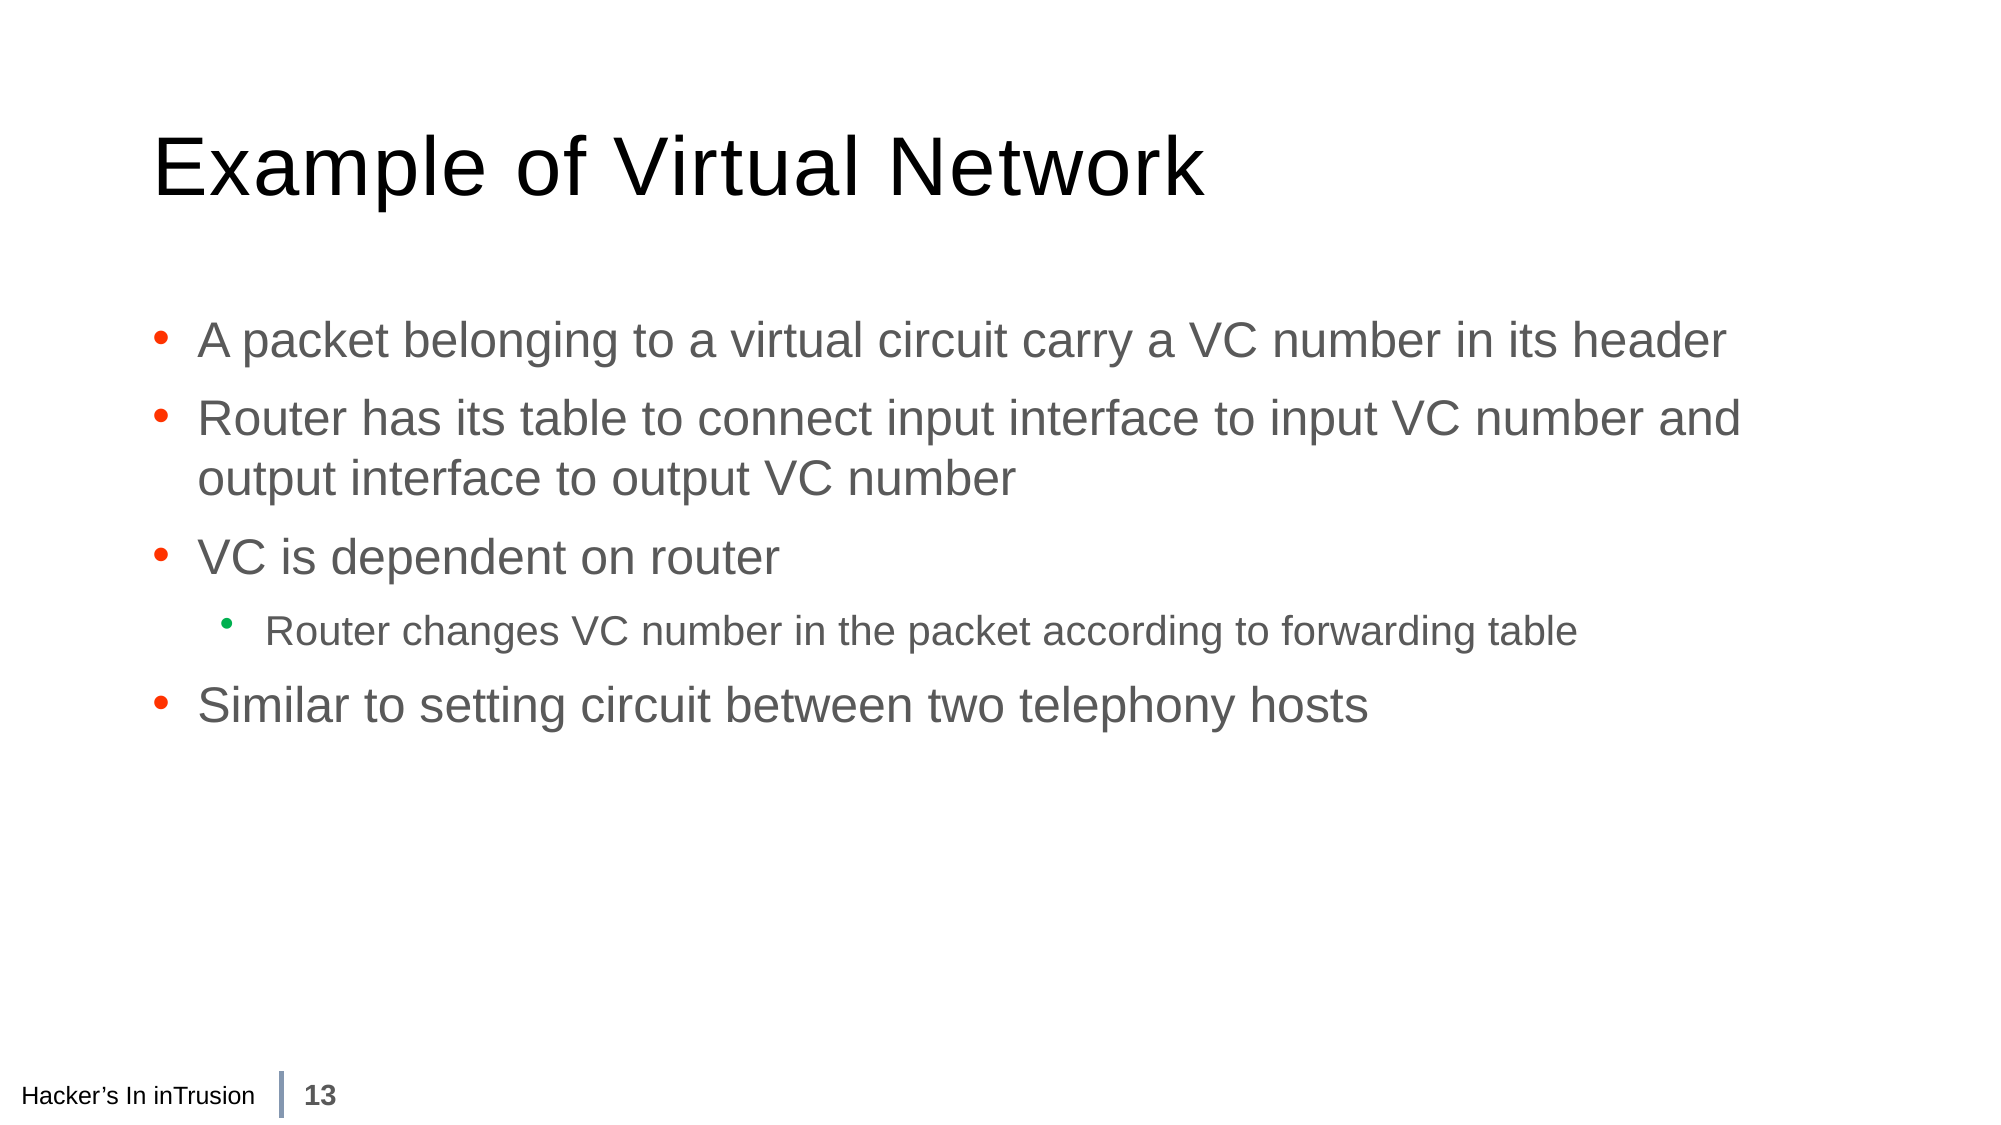

# Example of Virtual Network
A packet belonging to a virtual circuit carry a VC number in its header
Router has its table to connect input interface to input VC number and output interface to output VC number
VC is dependent on router
Router changes VC number in the packet according to forwarding table
Similar to setting circuit between two telephony hosts